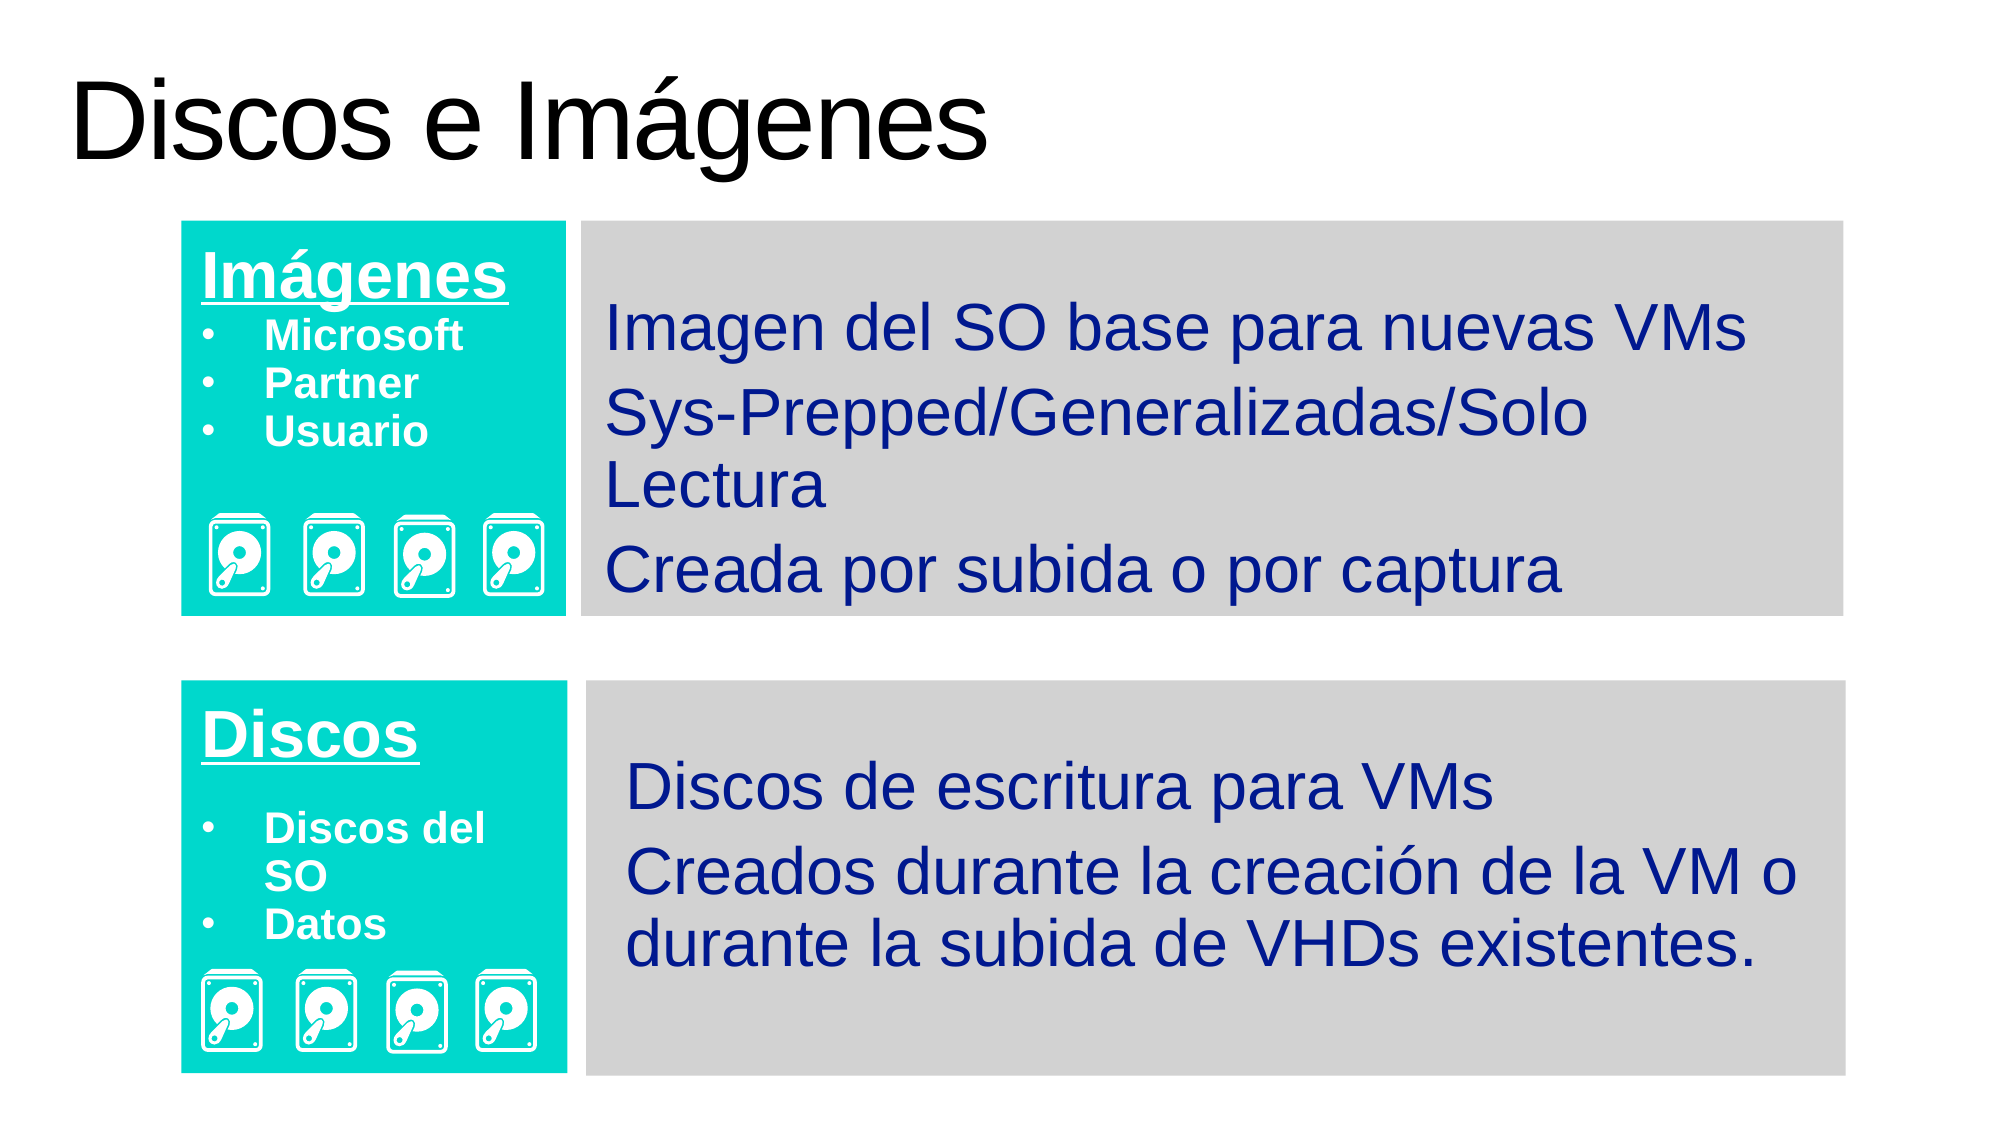

# Discos e Imágenes
Imágenes
Microsoft
Partner
Usuario

Imagen del SO base para nuevas VMs
Sys-Prepped/Generalizadas/Solo Lectura
Creada por subida o por captura
Discos

Discos del SO
Datos

Discos de escritura para VMs
Creados durante la creación de la VM o durante la subida de VHDs existentes.